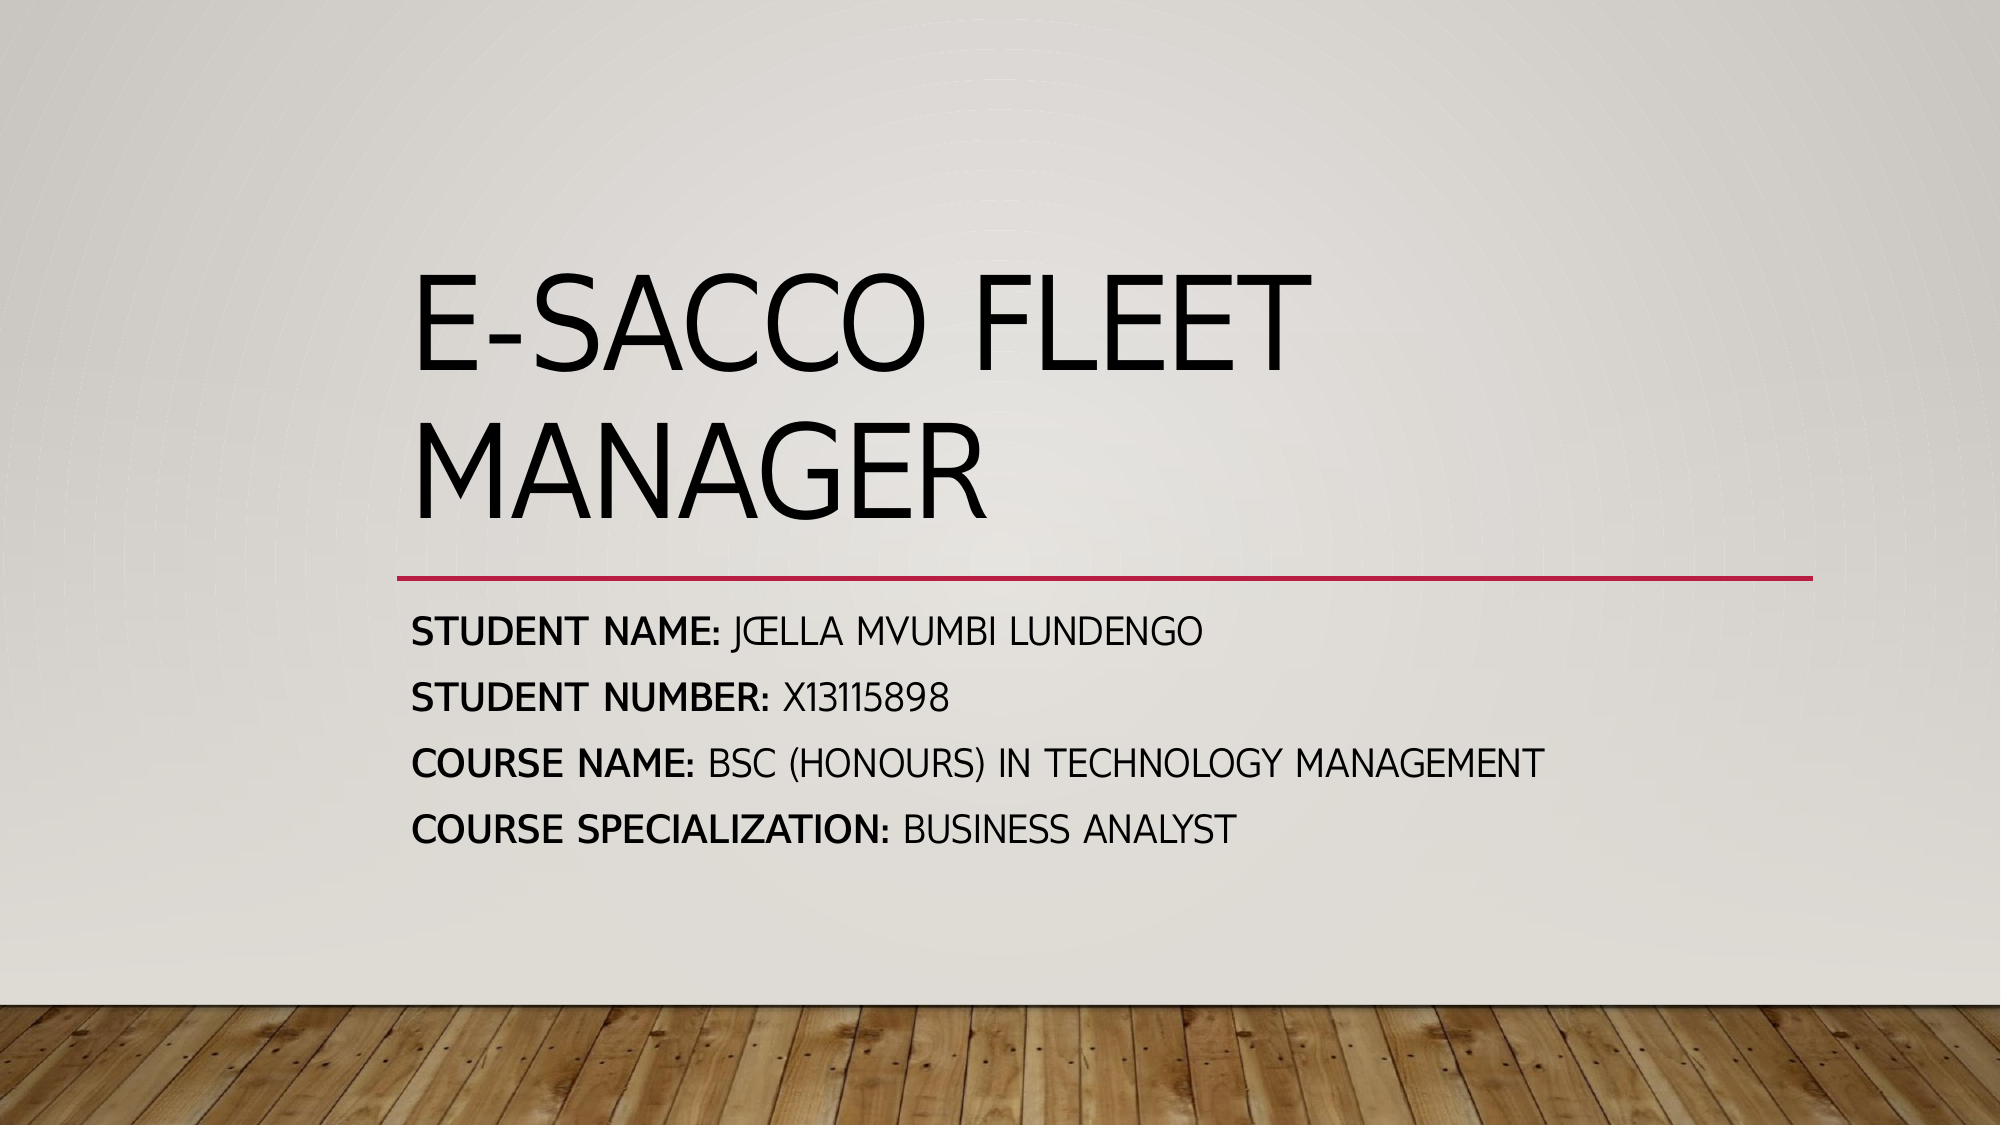

# E-SACCO FLEET MANAGER
STUDENT NAME: JOELLA MVUMBI LUNDENGO
STUDENT NUMBER: X13115898
COURSE NAME: BSC (HONOURS) IN TECHNOLOGY MANAGEMENT
COURSE SPECIALIZATION: BUSINESS ANALYST